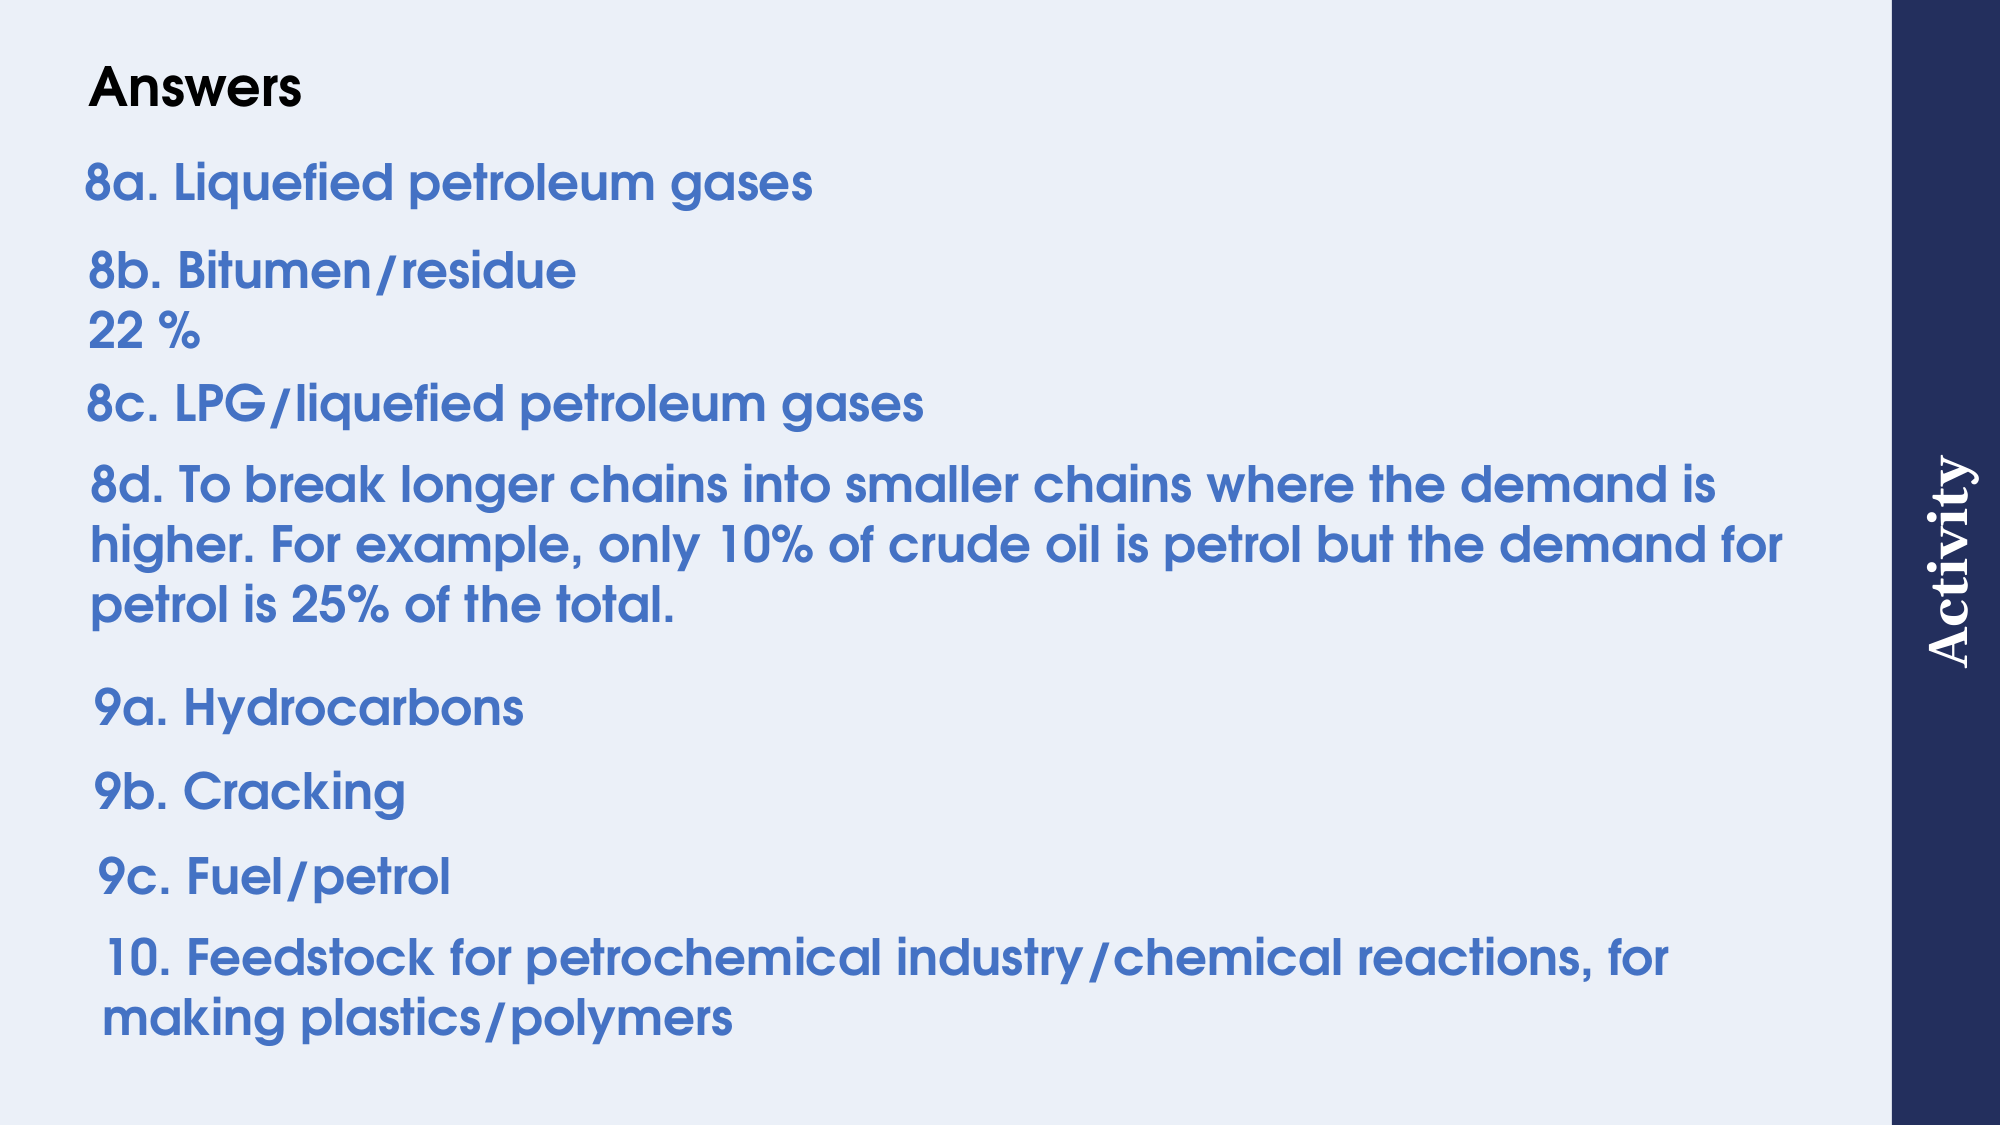

# Answers
8a. Liquefied petroleum gases
8b. Bitumen/residue
22 %
8c. LPG/liquefied petroleum gases
8d. To break longer chains into smaller chains where the demand is higher. For example, only 10% of crude oil is petrol but the demand for petrol is 25% of the total.
9a. Hydrocarbons
9b. Cracking
9c. Fuel/petrol
10. Feedstock for petrochemical industry/chemical reactions, for making plastics/polymers